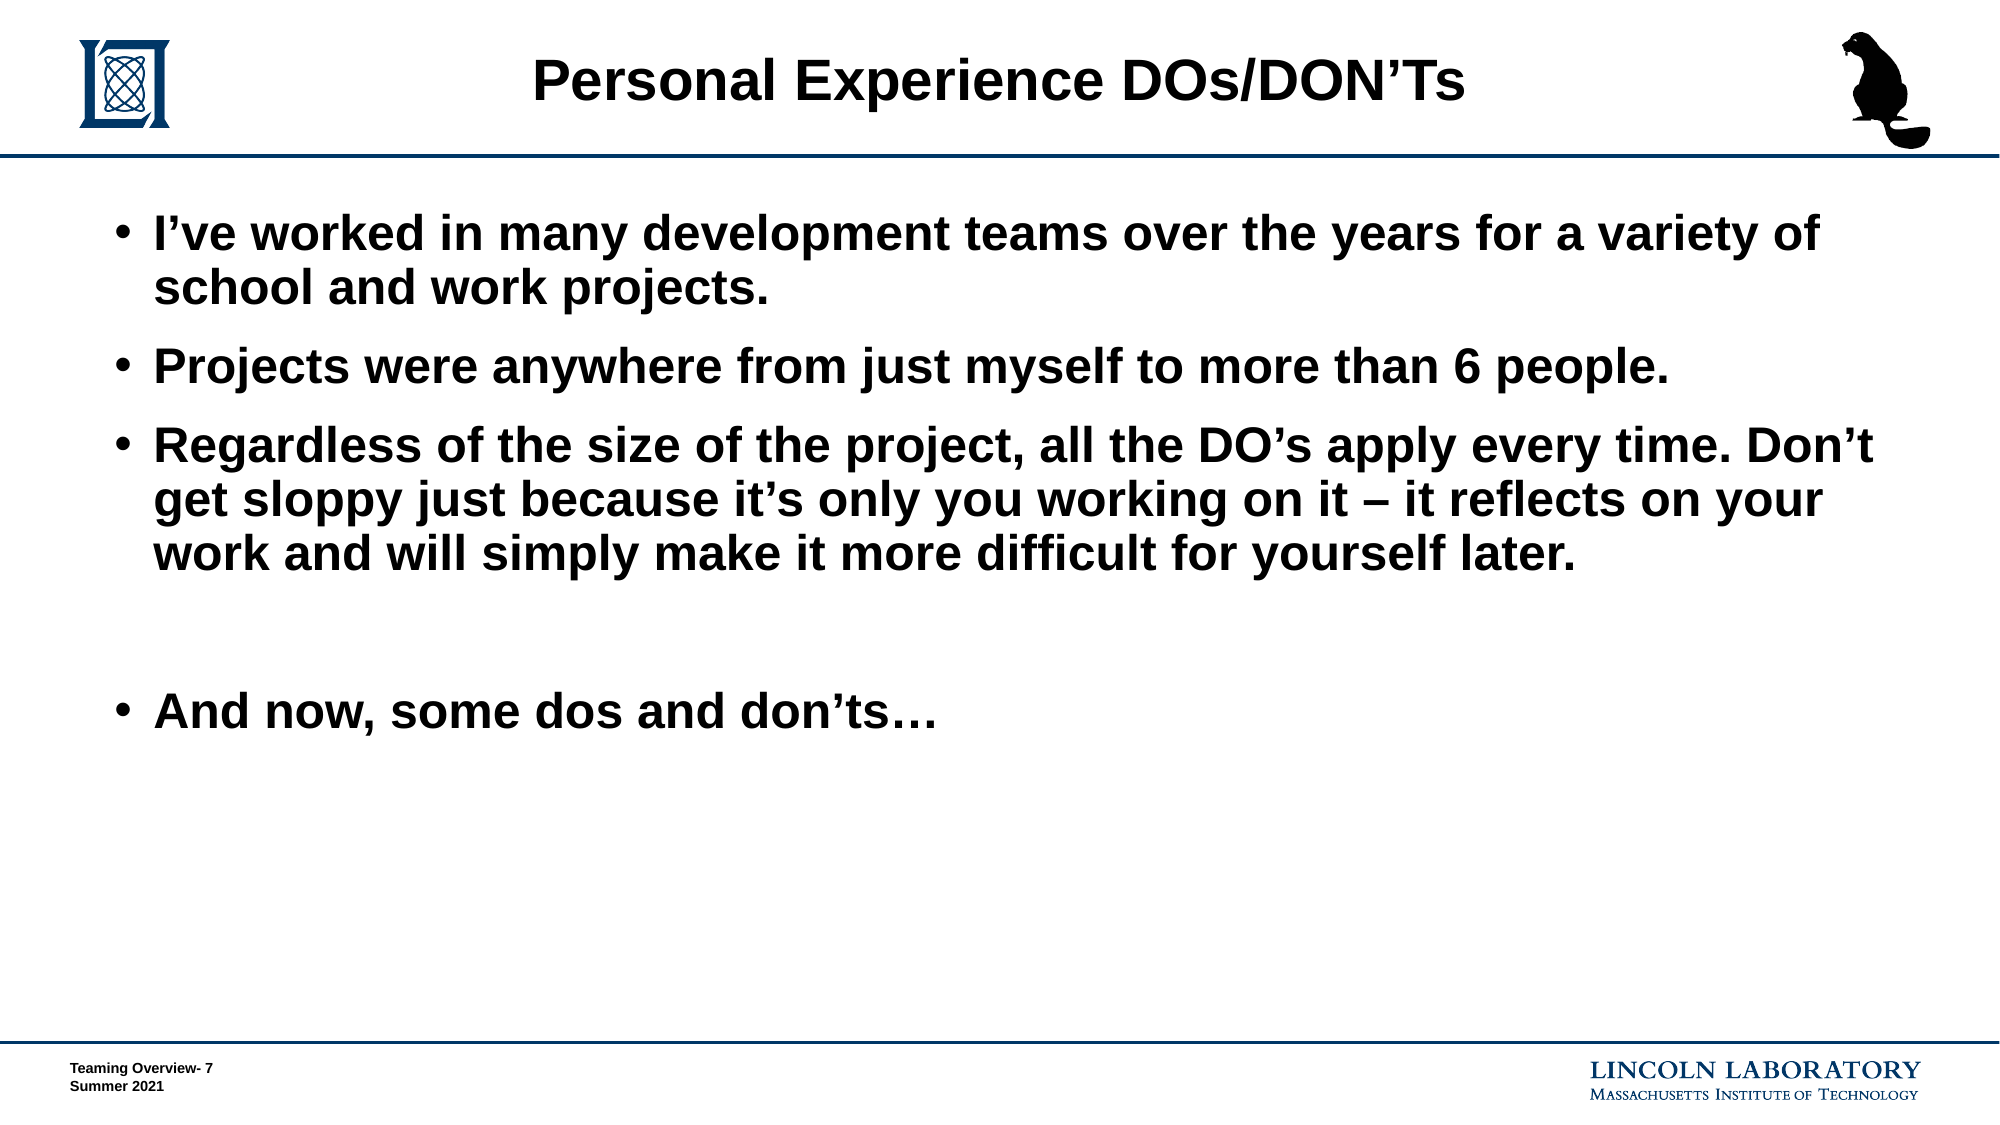

# Personal Experience DOs/DON’Ts
I’ve worked in many development teams over the years for a variety of school and work projects.
Projects were anywhere from just myself to more than 6 people.
Regardless of the size of the project, all the DO’s apply every time. Don’t get sloppy just because it’s only you working on it – it reflects on your work and will simply make it more difficult for yourself later.

And now, some dos and don’ts…